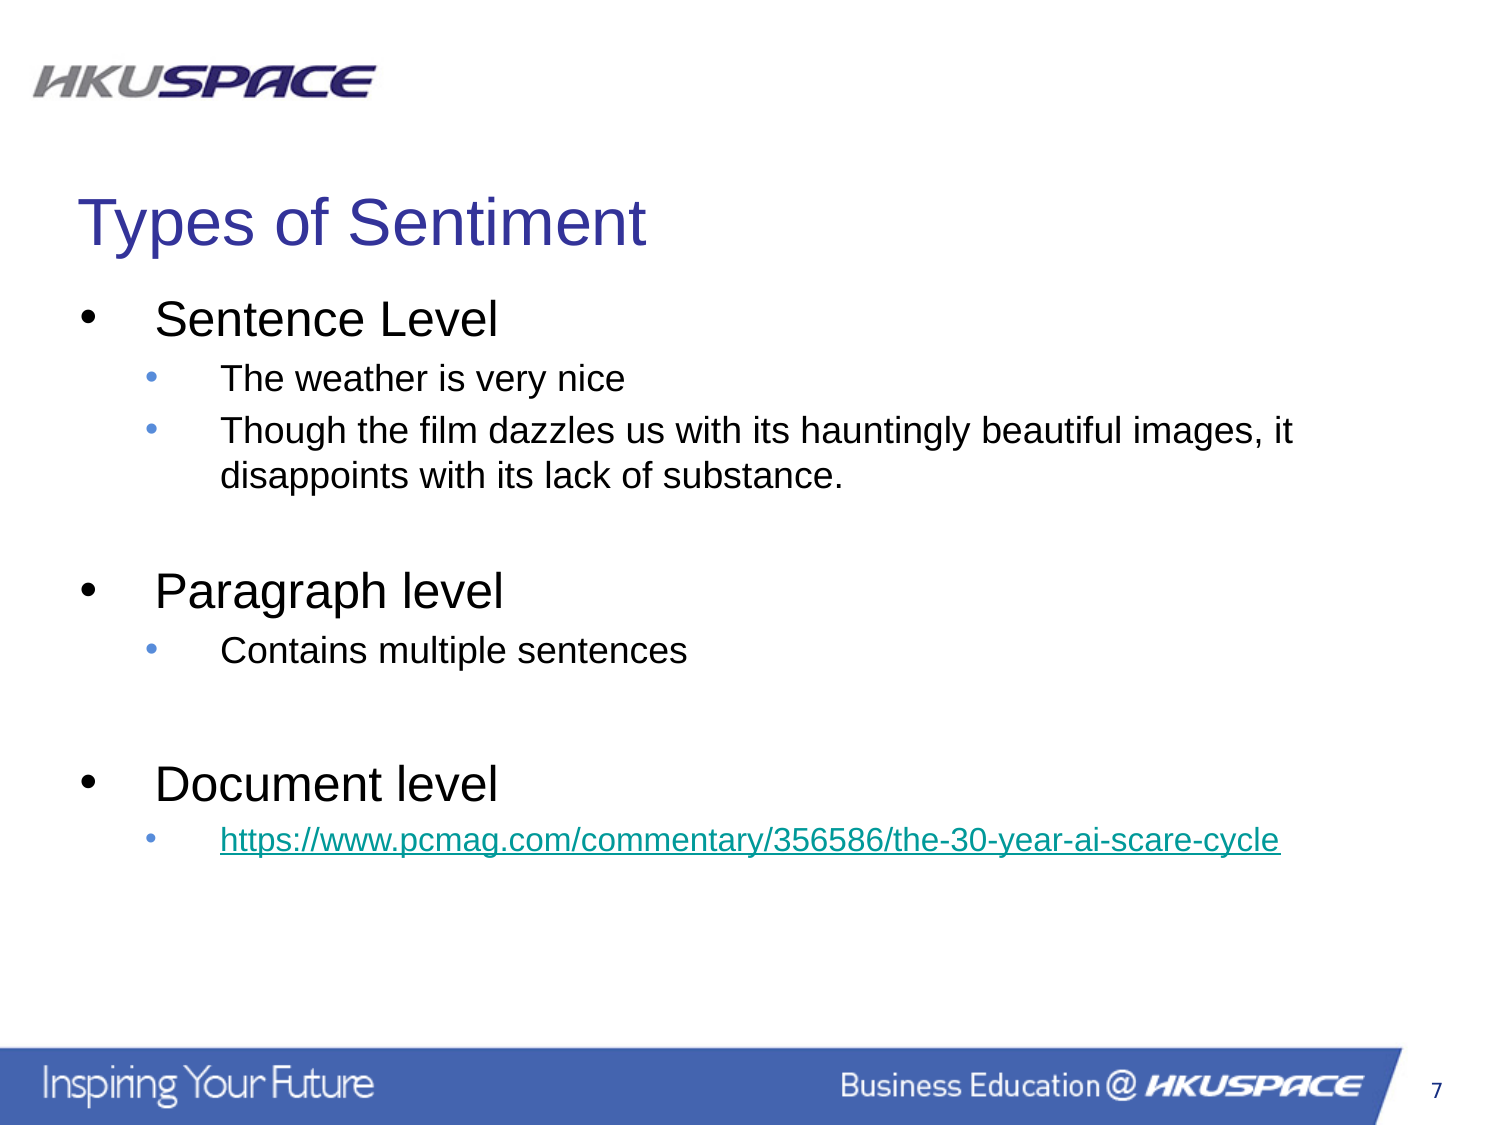

Types of Sentiment
Sentence Level
The weather is very nice
Though the film dazzles us with its hauntingly beautiful images, it disappoints with its lack of substance.

Paragraph level
Contains multiple sentences

Document level
https://www.pcmag.com/commentary/356586/the-30-year-ai-scare-cycle

7